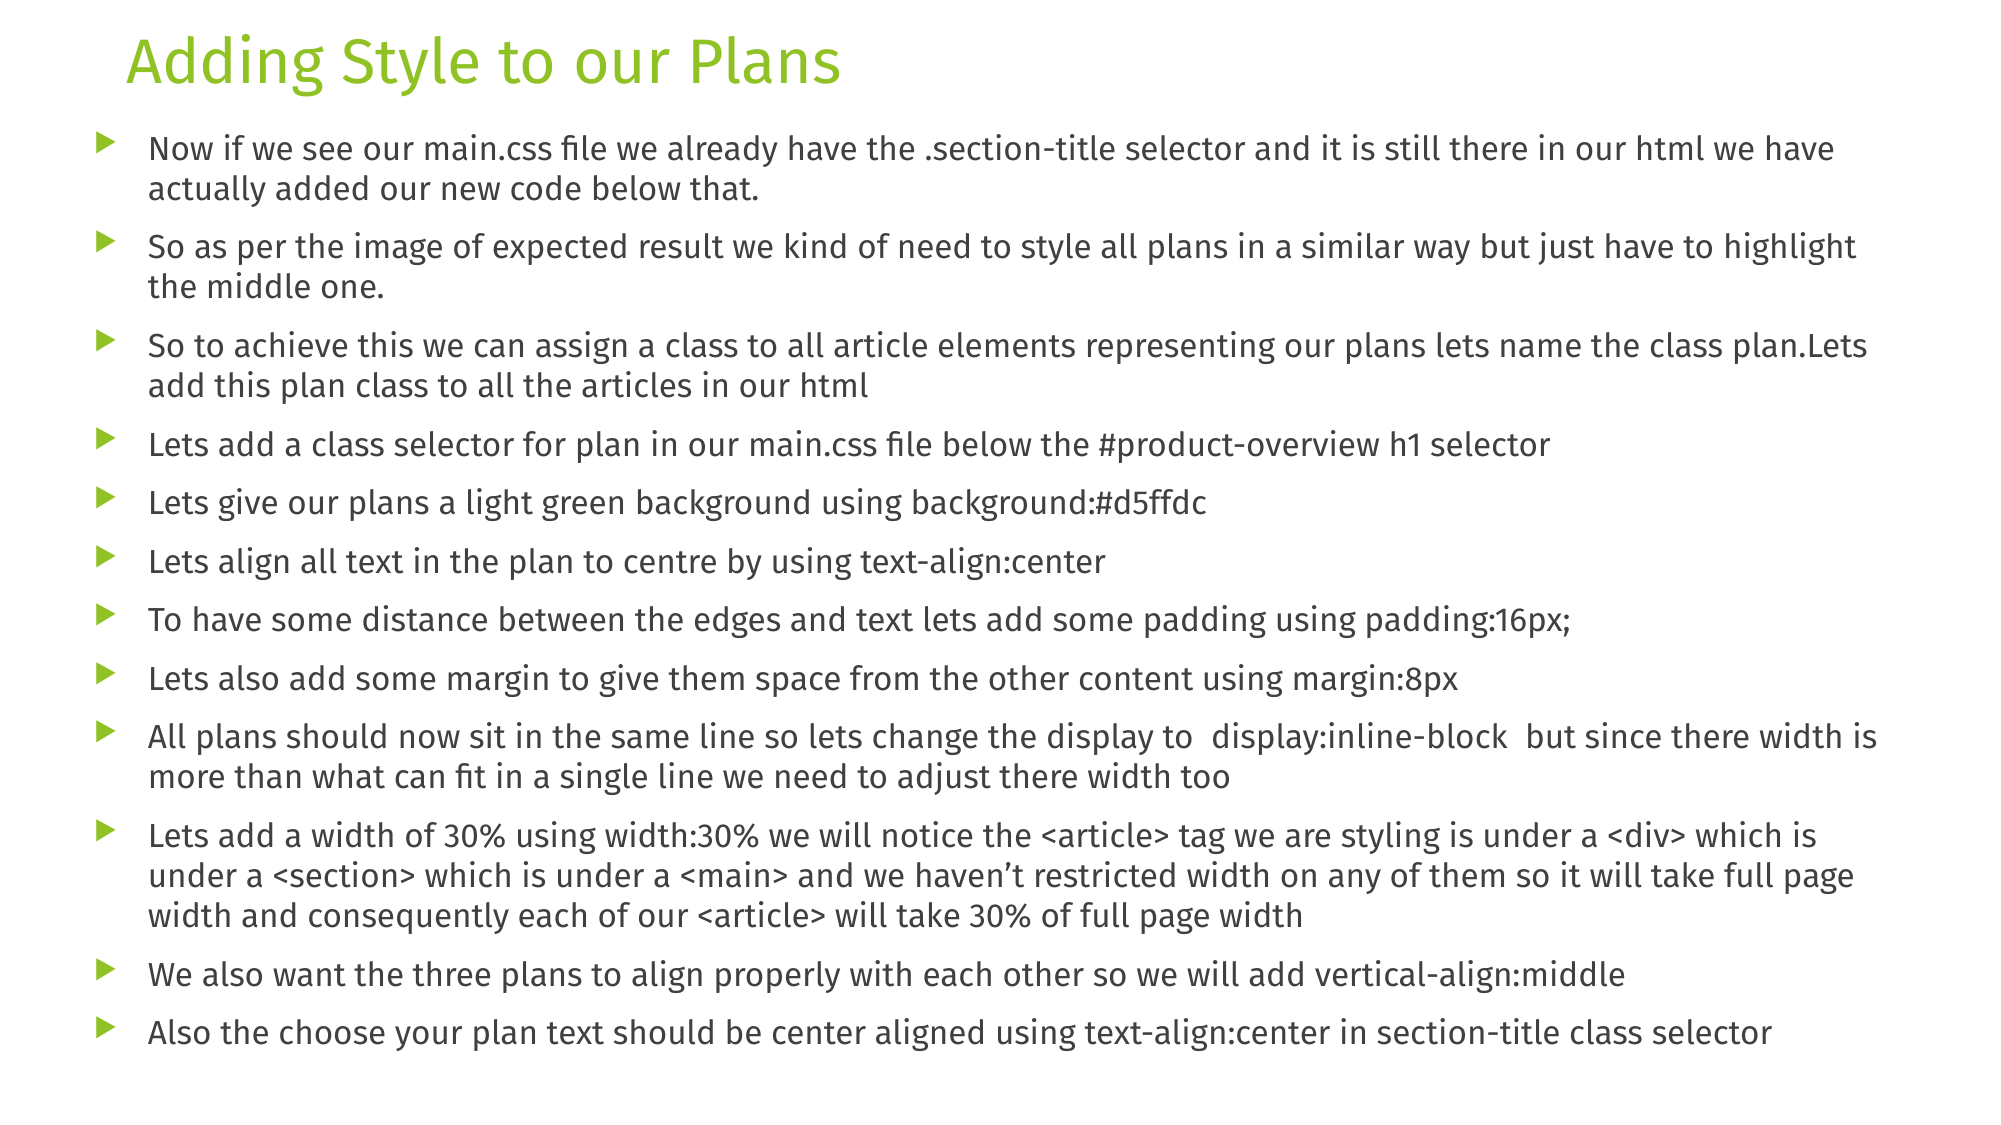

# Adding Style to our Plans
Now if we see our main.css file we already have the .section-title selector and it is still there in our html we have actually added our new code below that.
So as per the image of expected result we kind of need to style all plans in a similar way but just have to highlight the middle one.
So to achieve this we can assign a class to all article elements representing our plans lets name the class plan.Lets add this plan class to all the articles in our html
Lets add a class selector for plan in our main.css file below the #product-overview h1 selector
Lets give our plans a light green background using background:#d5ffdc
Lets align all text in the plan to centre by using text-align:center
To have some distance between the edges and text lets add some padding using padding:16px;
Lets also add some margin to give them space from the other content using margin:8px
All plans should now sit in the same line so lets change the display to  display:inline-block  but since there width is more than what can fit in a single line we need to adjust there width too
Lets add a width of 30% using width:30% we will notice the <article> tag we are styling is under a <div> which is under a <section> which is under a <main> and we haven’t restricted width on any of them so it will take full page width and consequently each of our <article> will take 30% of full page width
We also want the three plans to align properly with each other so we will add vertical-align:middle
Also the choose your plan text should be center aligned using text-align:center in section-title class selector